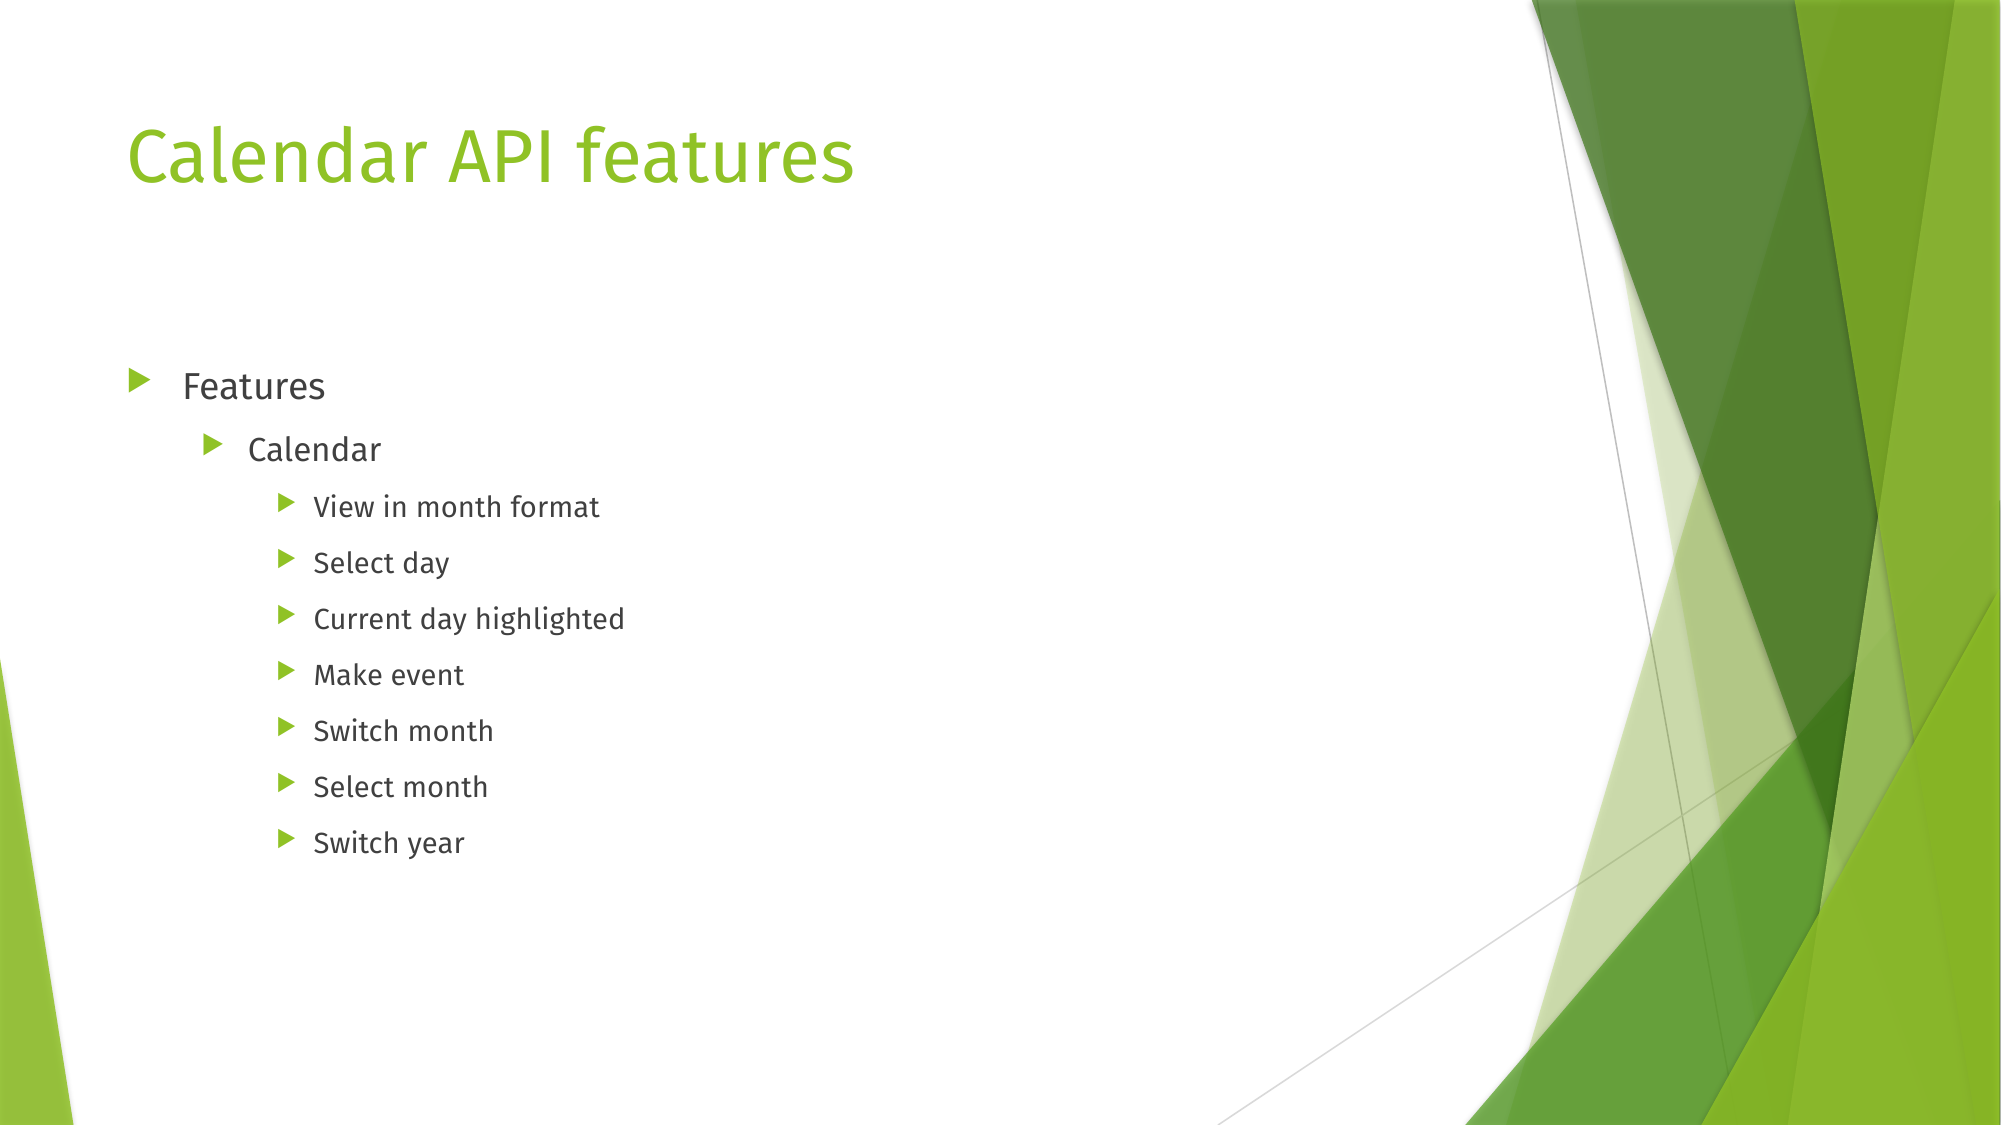

# Calendar API features
Features
Calendar
View in month format
Select day
Current day highlighted
Make event
Switch month
Select month
Switch year